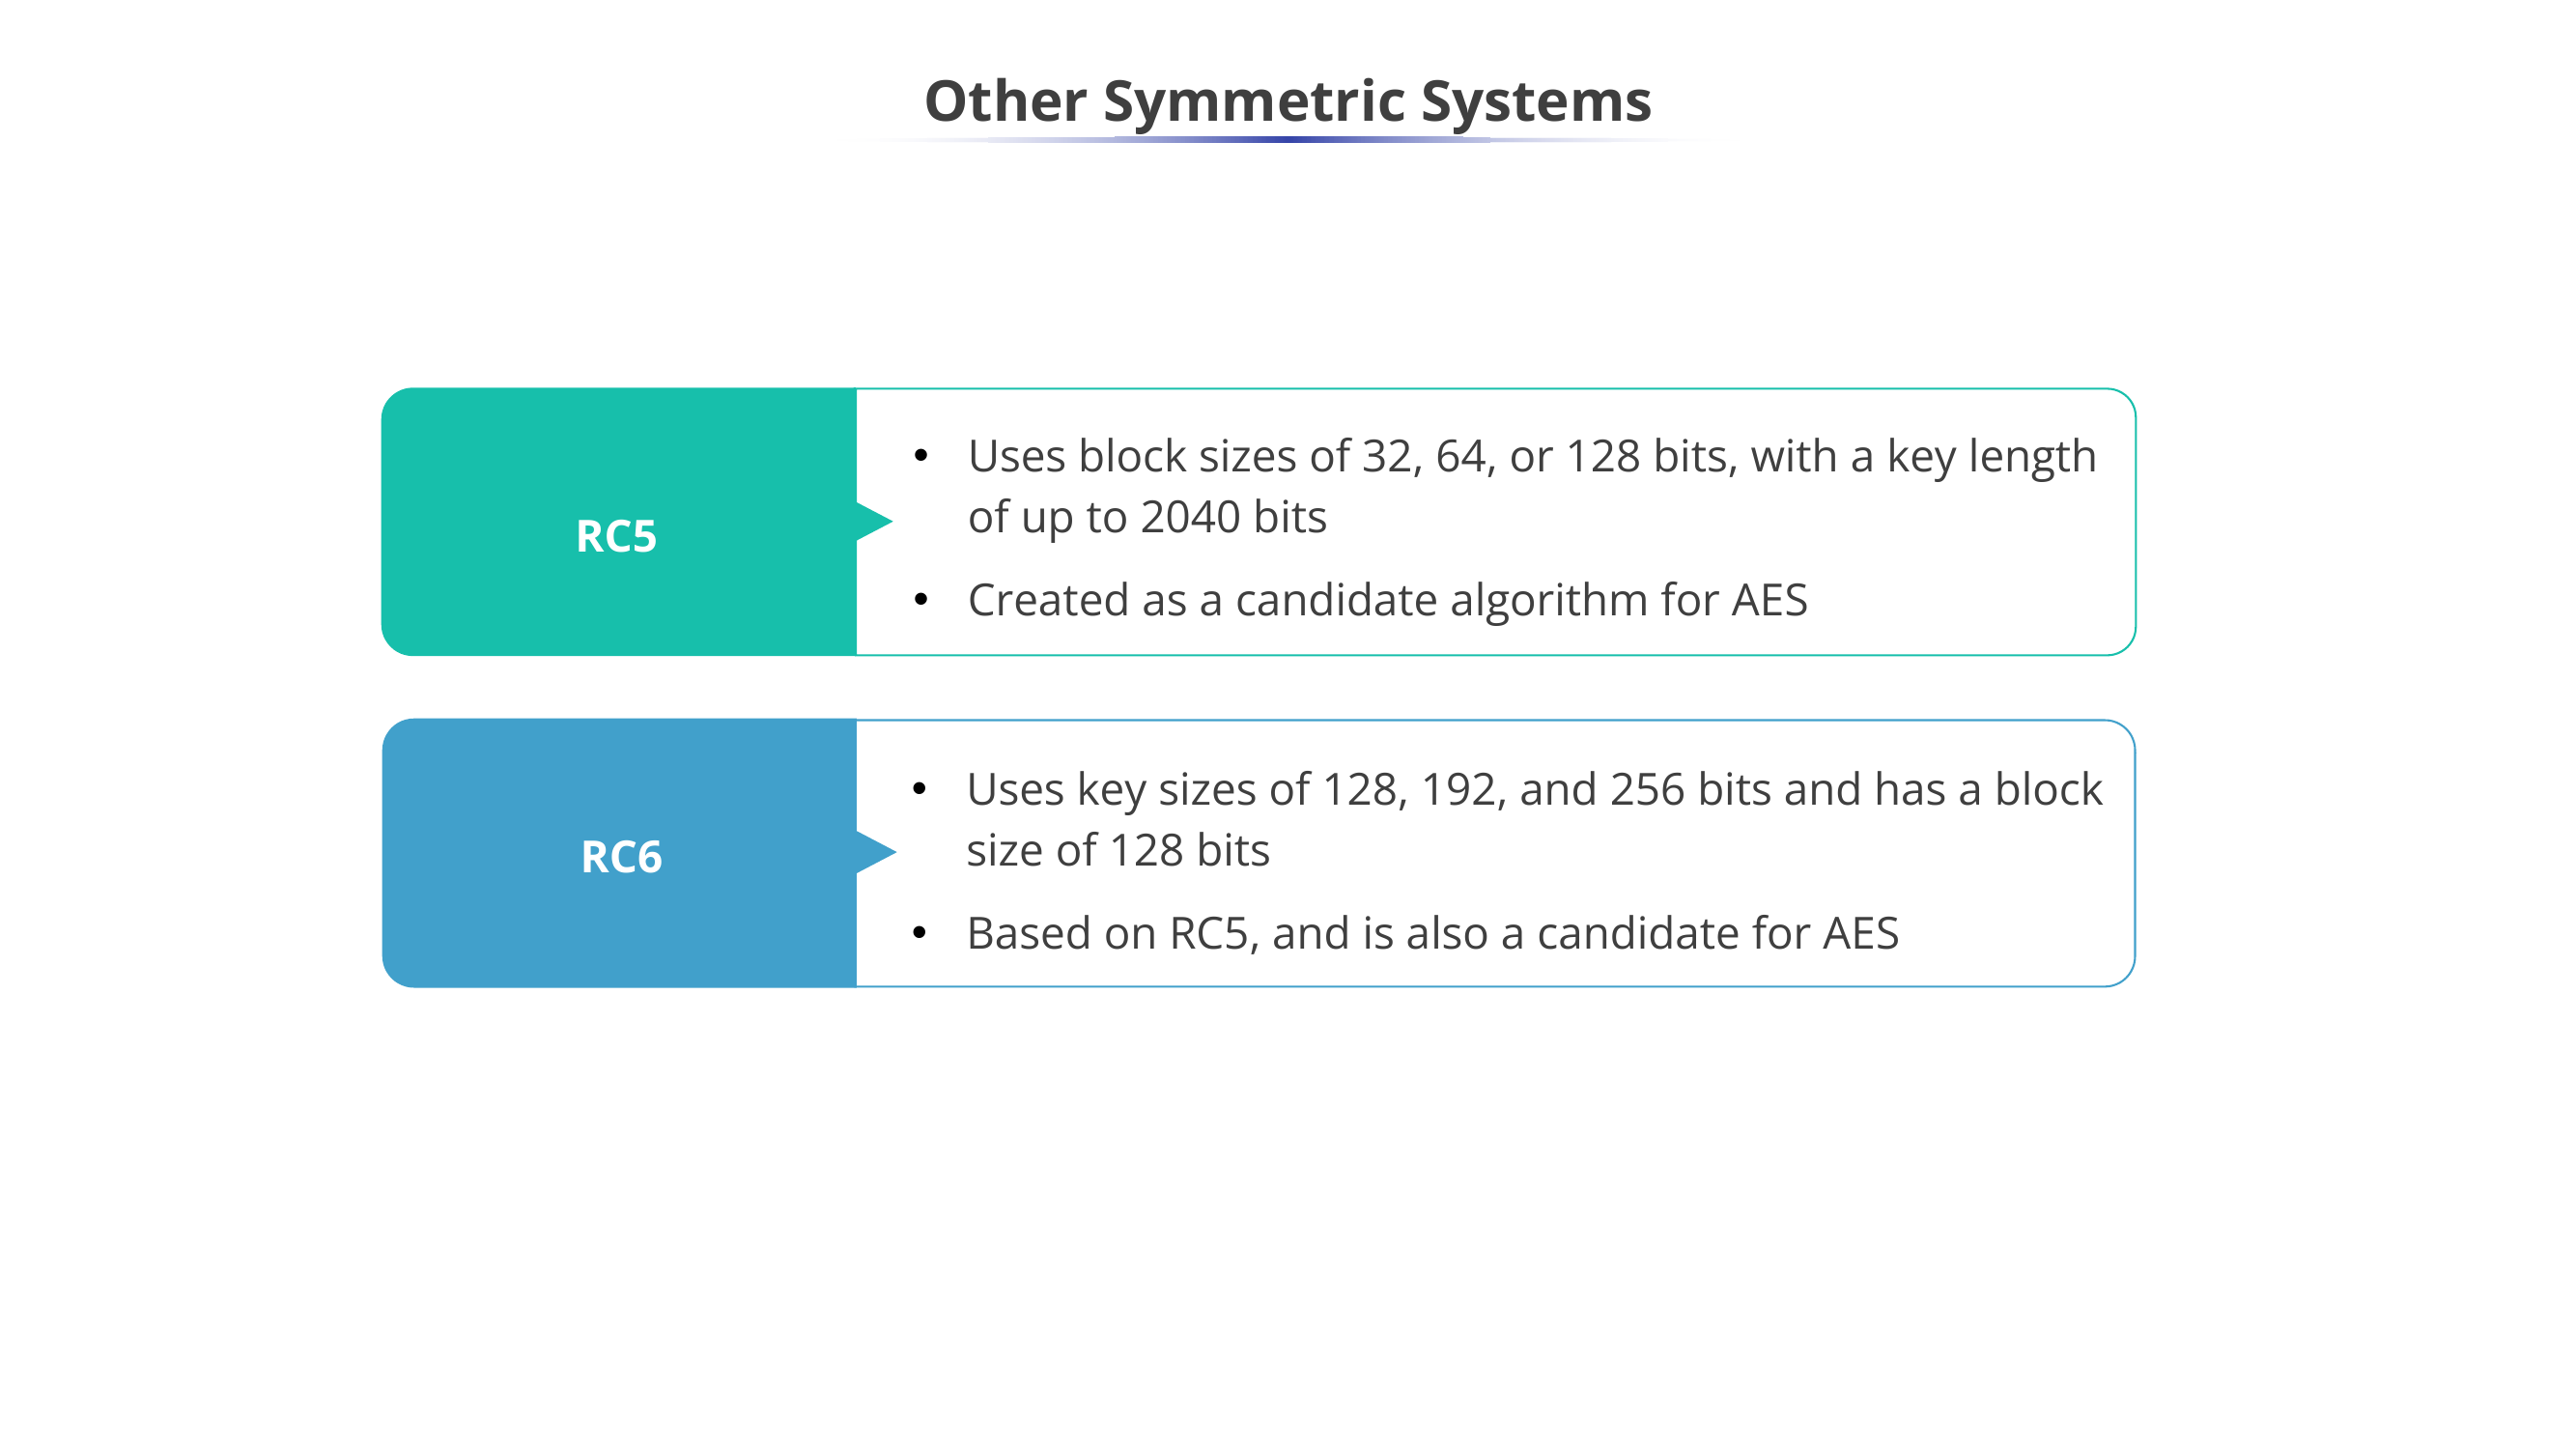

# Other Symmetric Systems

Uses block sizes of 32, 64, or 128 bits, with a key length of up to 2040 bits​

Created as a candidate algorithm for AES
RC5

Uses key sizes of 128, 192, and 256 bits and has a block size of 128 bits​

Based on RC5, and is also a candidate for AES
RC6